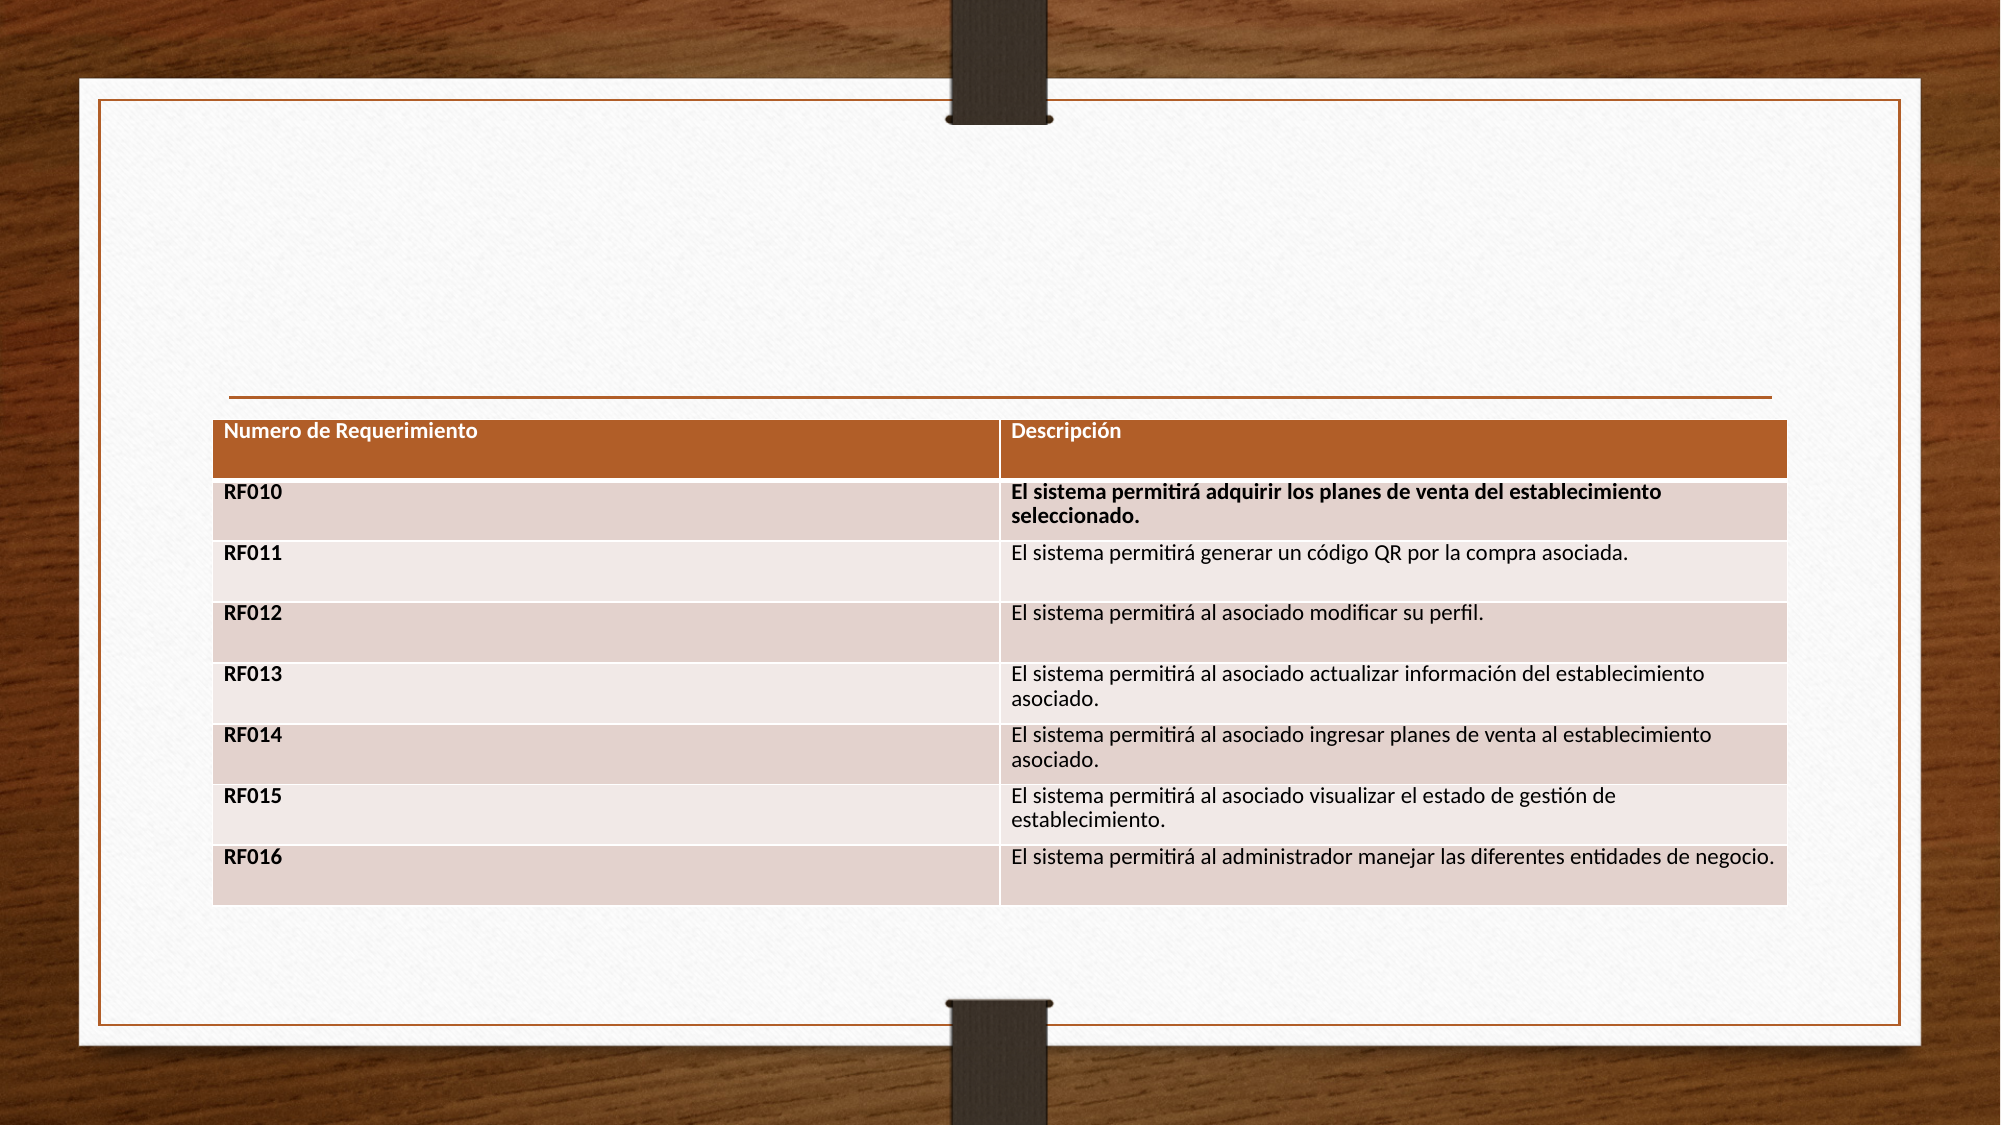

#
| Numero de Requerimiento | Descripción |
| --- | --- |
| RF010 | El sistema permitirá adquirir los planes de venta del establecimiento seleccionado. |
| RF011 | El sistema permitirá generar un código QR por la compra asociada. |
| RF012 | El sistema permitirá al asociado modificar su perfil. |
| RF013 | El sistema permitirá al asociado actualizar información del establecimiento asociado. |
| RF014 | El sistema permitirá al asociado ingresar planes de venta al establecimiento asociado. |
| RF015 | El sistema permitirá al asociado visualizar el estado de gestión de establecimiento. |
| RF016 | El sistema permitirá al administrador manejar las diferentes entidades de negocio. |